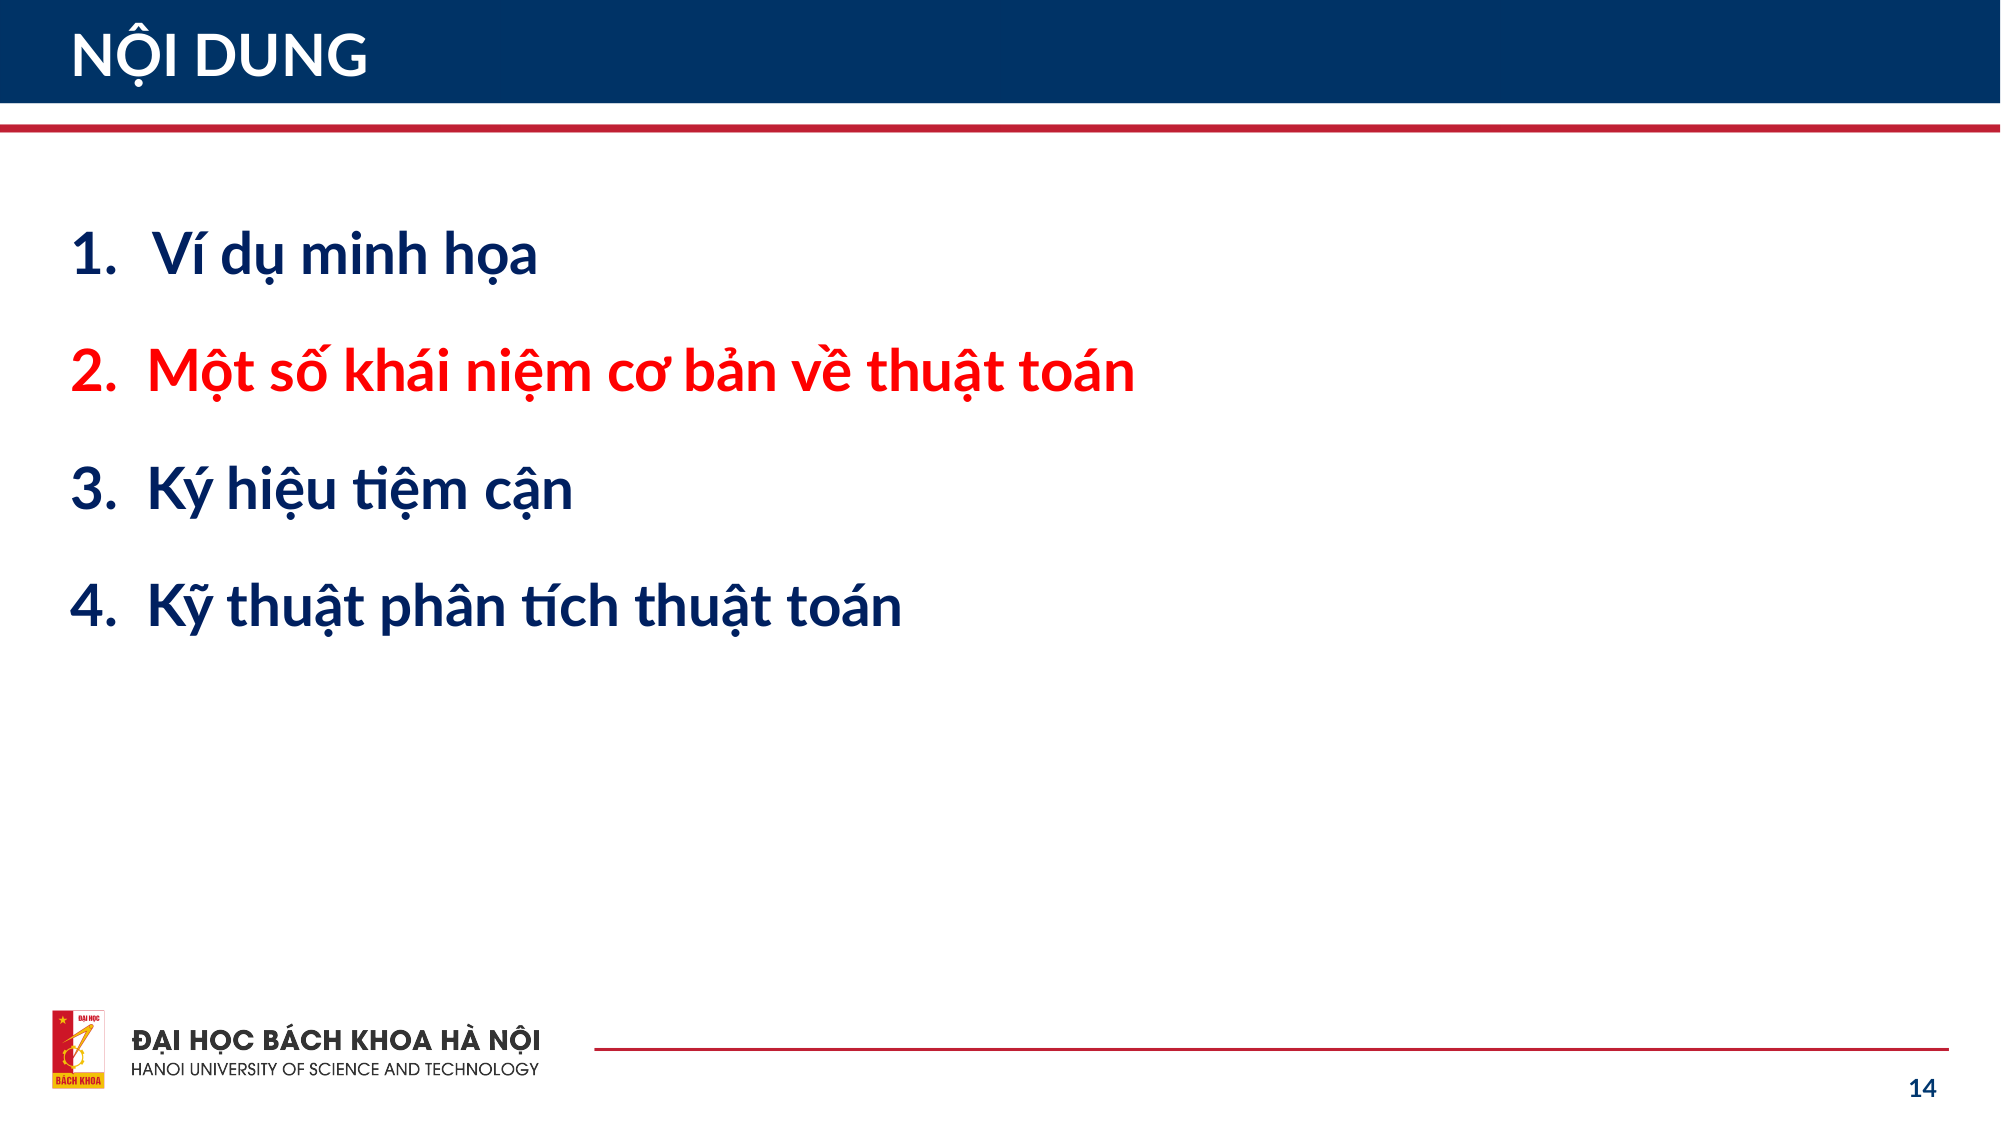

# NỘI DUNG
 Ví dụ minh họa
2.  Một số khái niệm cơ bản về thuật toán
3.  Ký hiệu tiệm cận
4.  Kỹ thuật phân tích thuật toán
14